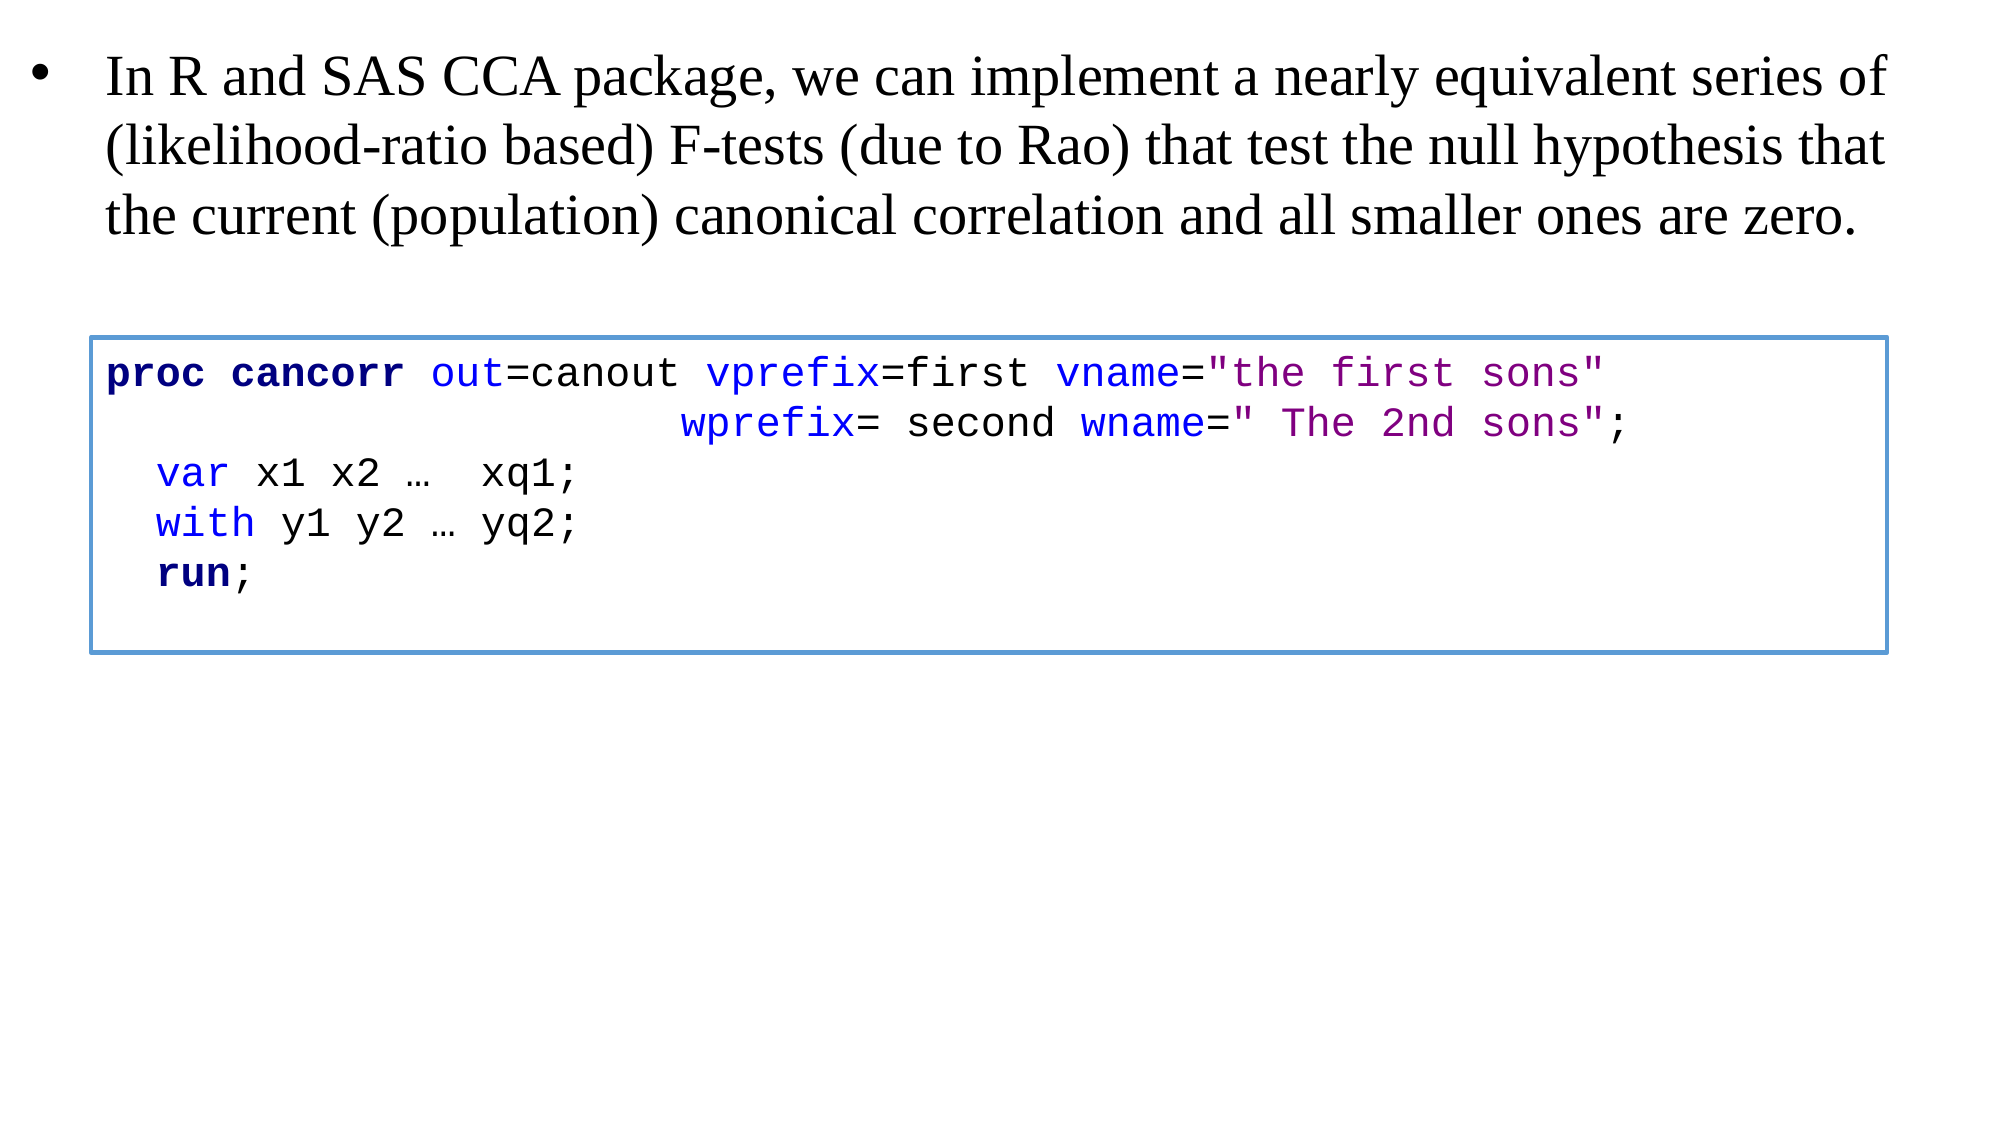

In R and SAS CCA package, we can implement a nearly equivalent series of (likelihood-ratio based) F-tests (due to Rao) that test the null hypothesis that the current (population) canonical correlation and all smaller ones are zero.
proc cancorr out=canout vprefix=first vname="the first sons"
                       wprefix= second wname=" The 2nd sons";
  var x1 x2 …  xq1;
  with y1 y2 … yq2;
  run;